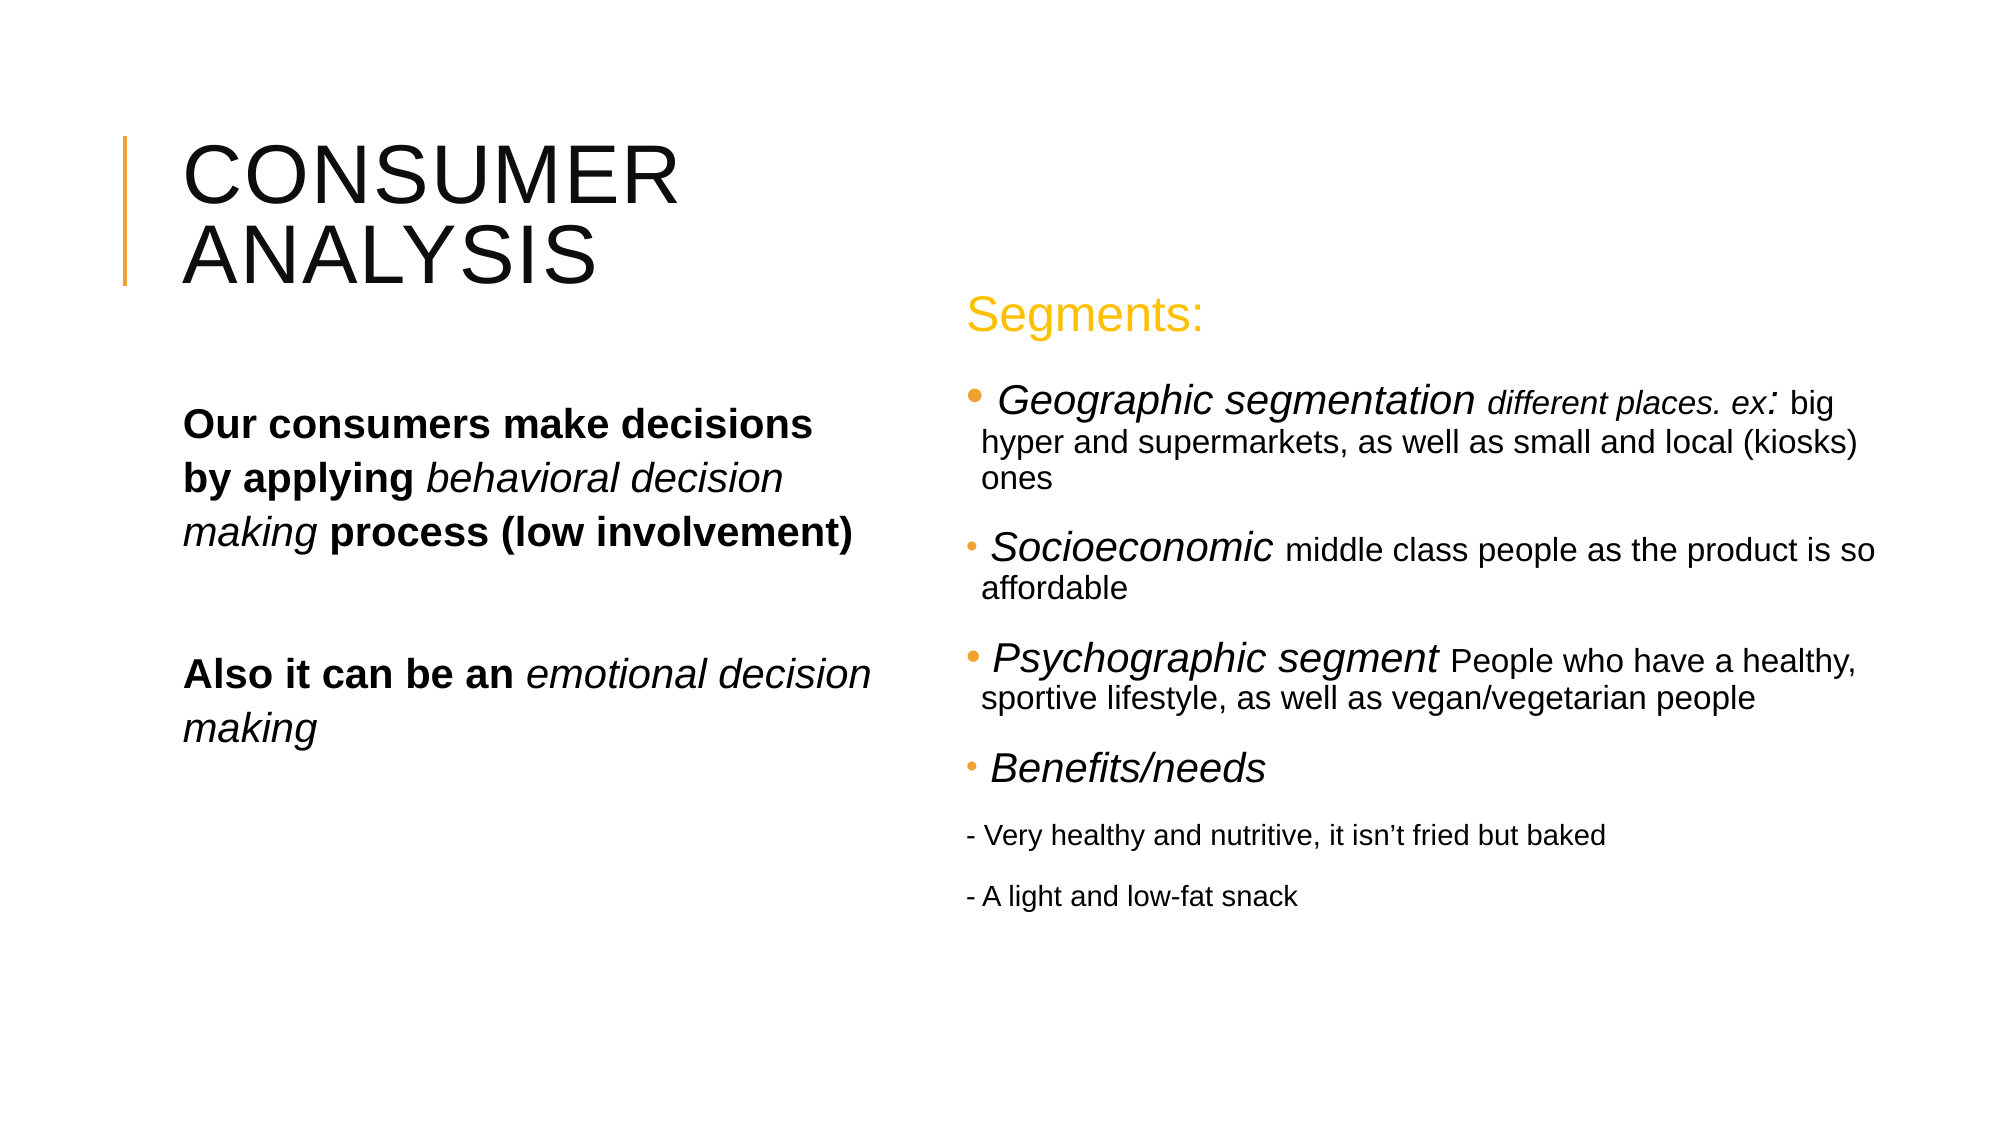

# Consumer Analysis
Segments:
 Geographic segmentation different places. ex: big hyper and supermarkets, as well as small and local (kiosks) ones
 Socioeconomic middle class people as the product is so affordable
 Psychographic segment People who have a healthy, sportive lifestyle, as well as vegan/vegetarian people
 Benefits/needs
- Very healthy and nutritive, it isn’t fried but baked
- A light and low-fat snack
Our consumers make decisions by applying behavioral decision making process (low involvement)

Also it can be an emotional decision making